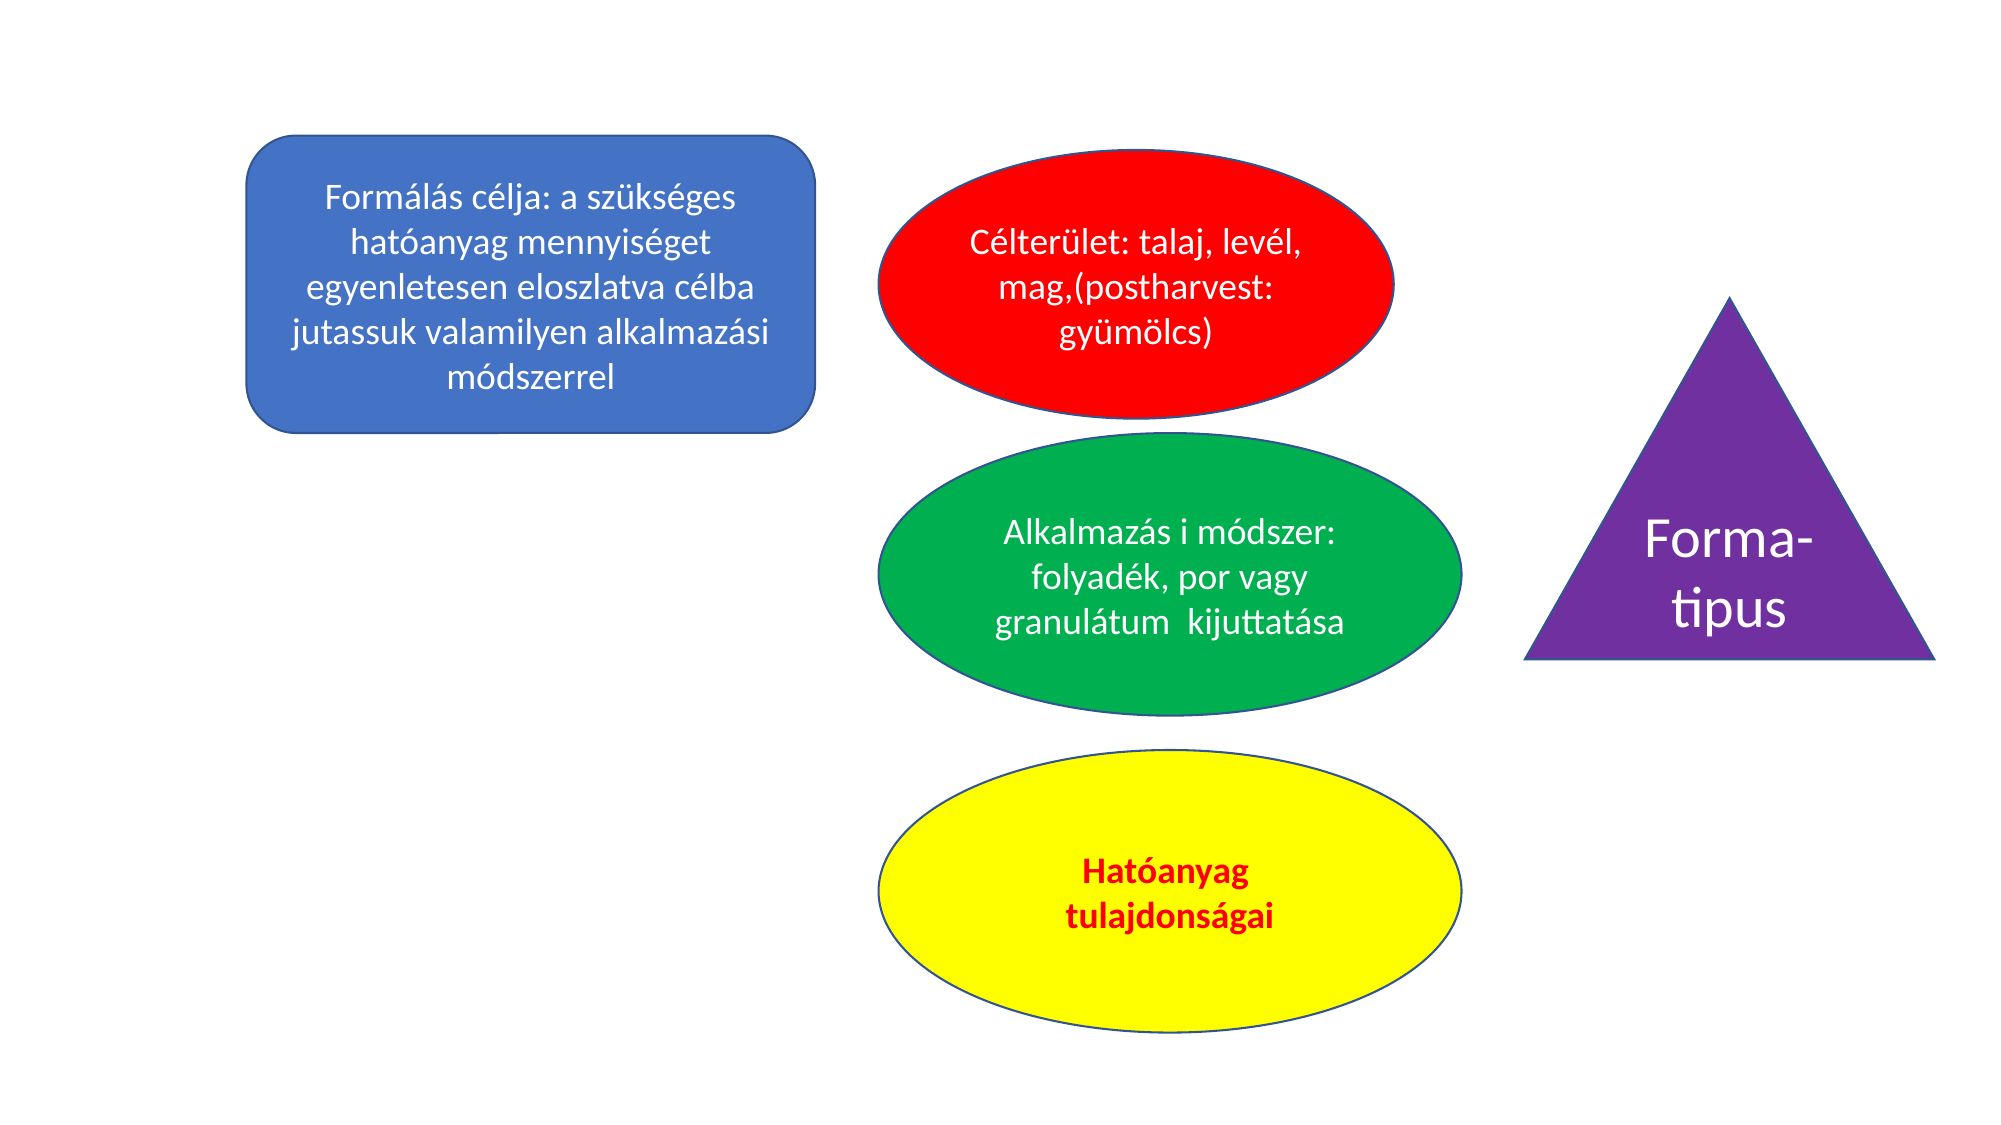

Formálás célja: a szükséges hatóanyag mennyiséget egyenletesen eloszlatva célba jutassuk valamilyen alkalmazási módszerrel
Célterület: talaj, levél, mag,(postharvest: gyümölcs)
Forma-tipus
Alkalmazás i módszer: folyadék, por vagy granulátum  kijuttatása
Hatóanyag  tulajdonságai